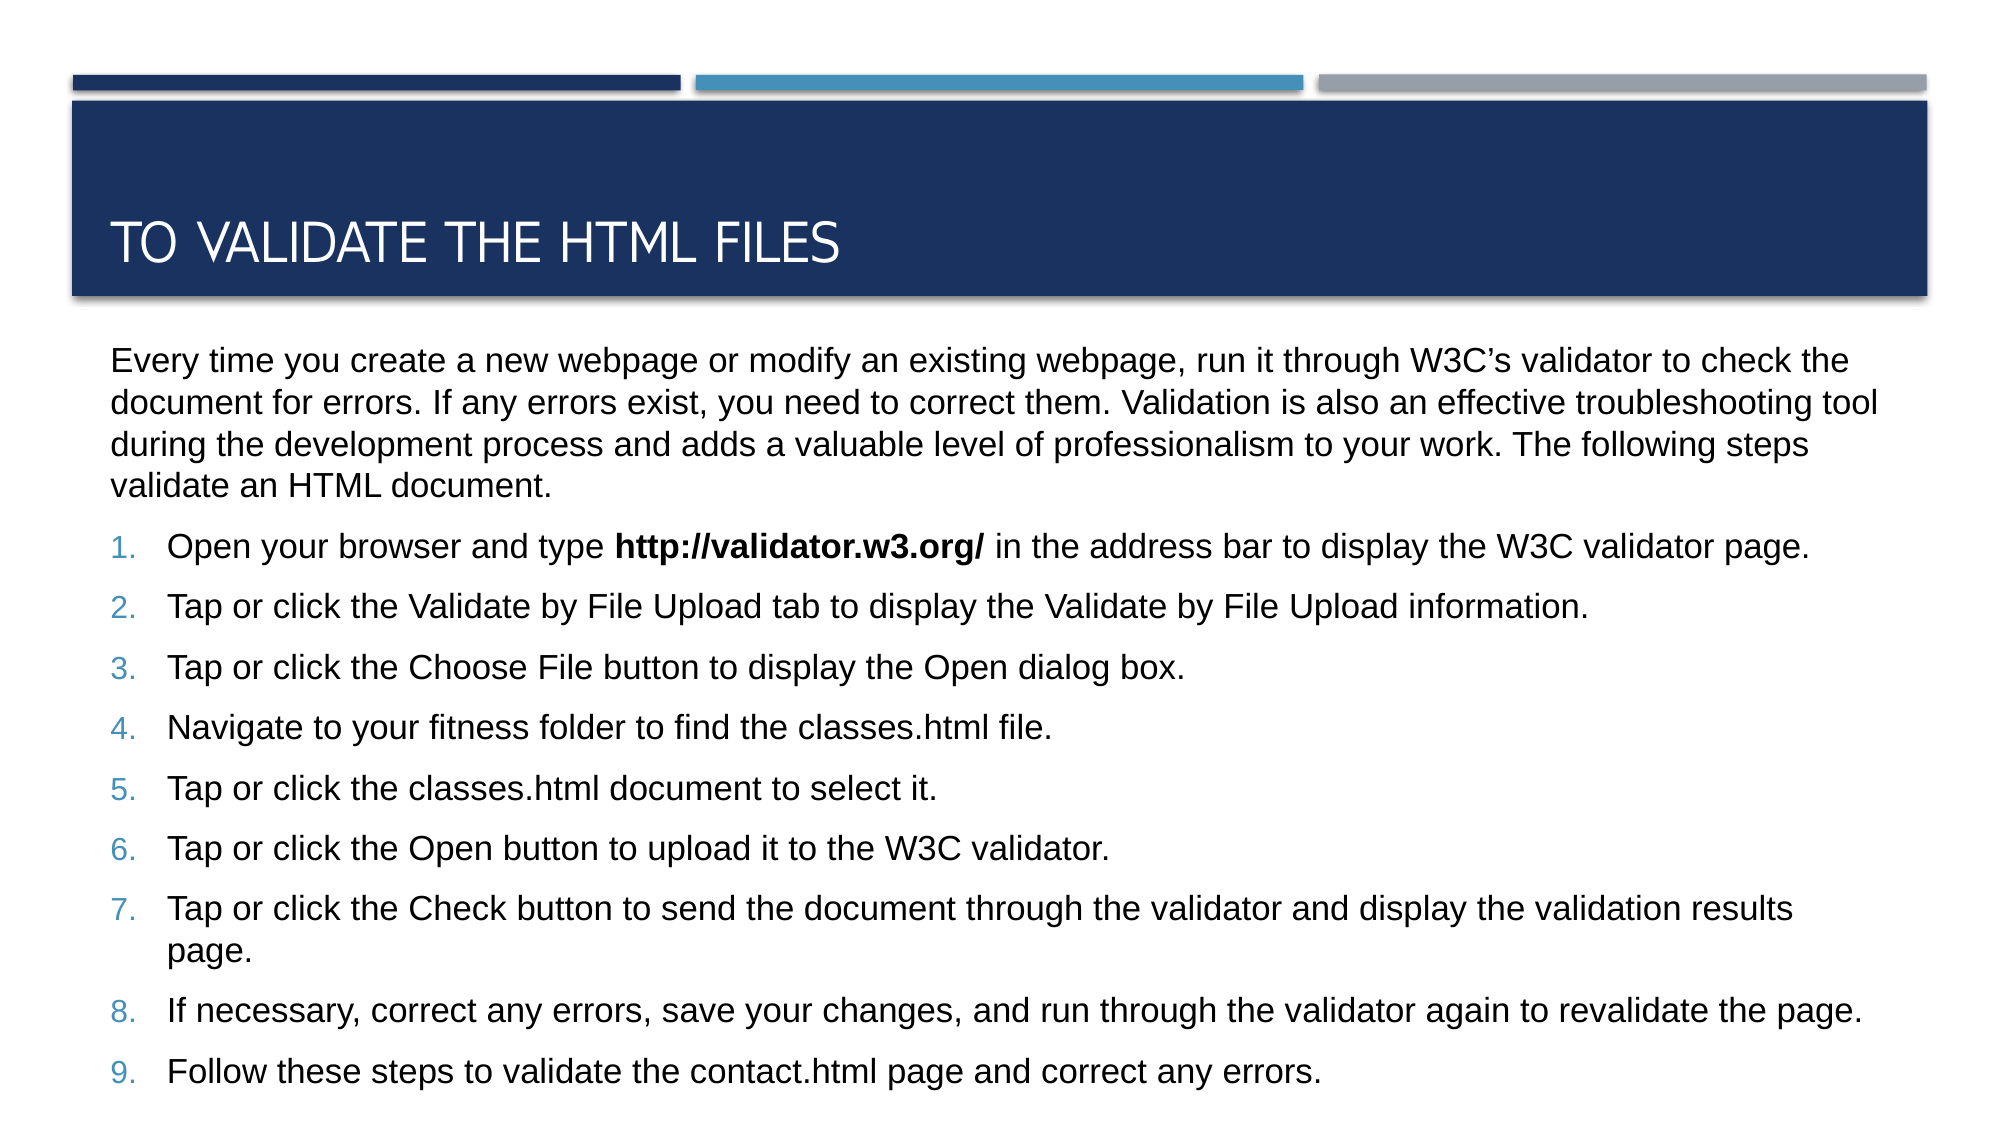

# To Validate the HTML Files
Every time you create a new webpage or modify an existing webpage, run it through W3C’s validator to check the document for errors. If any errors exist, you need to correct them. Validation is also an effective troubleshooting tool during the development process and adds a valuable level of professionalism to your work. The following steps validate an HTML document.
Open your browser and type http://validator.w3.org/ in the address bar to display the W3C validator page.
Tap or click the Validate by File Upload tab to display the Validate by File Upload information.
Tap or click the Choose File button to display the Open dialog box.
Navigate to your fitness folder to find the classes.html file.
Tap or click the classes.html document to select it.
Tap or click the Open button to upload it to the W3C validator.
Tap or click the Check button to send the document through the validator and display the validation results page.
If necessary, correct any errors, save your changes, and run through the validator again to revalidate the page.
Follow these steps to validate the contact.html page and correct any errors.